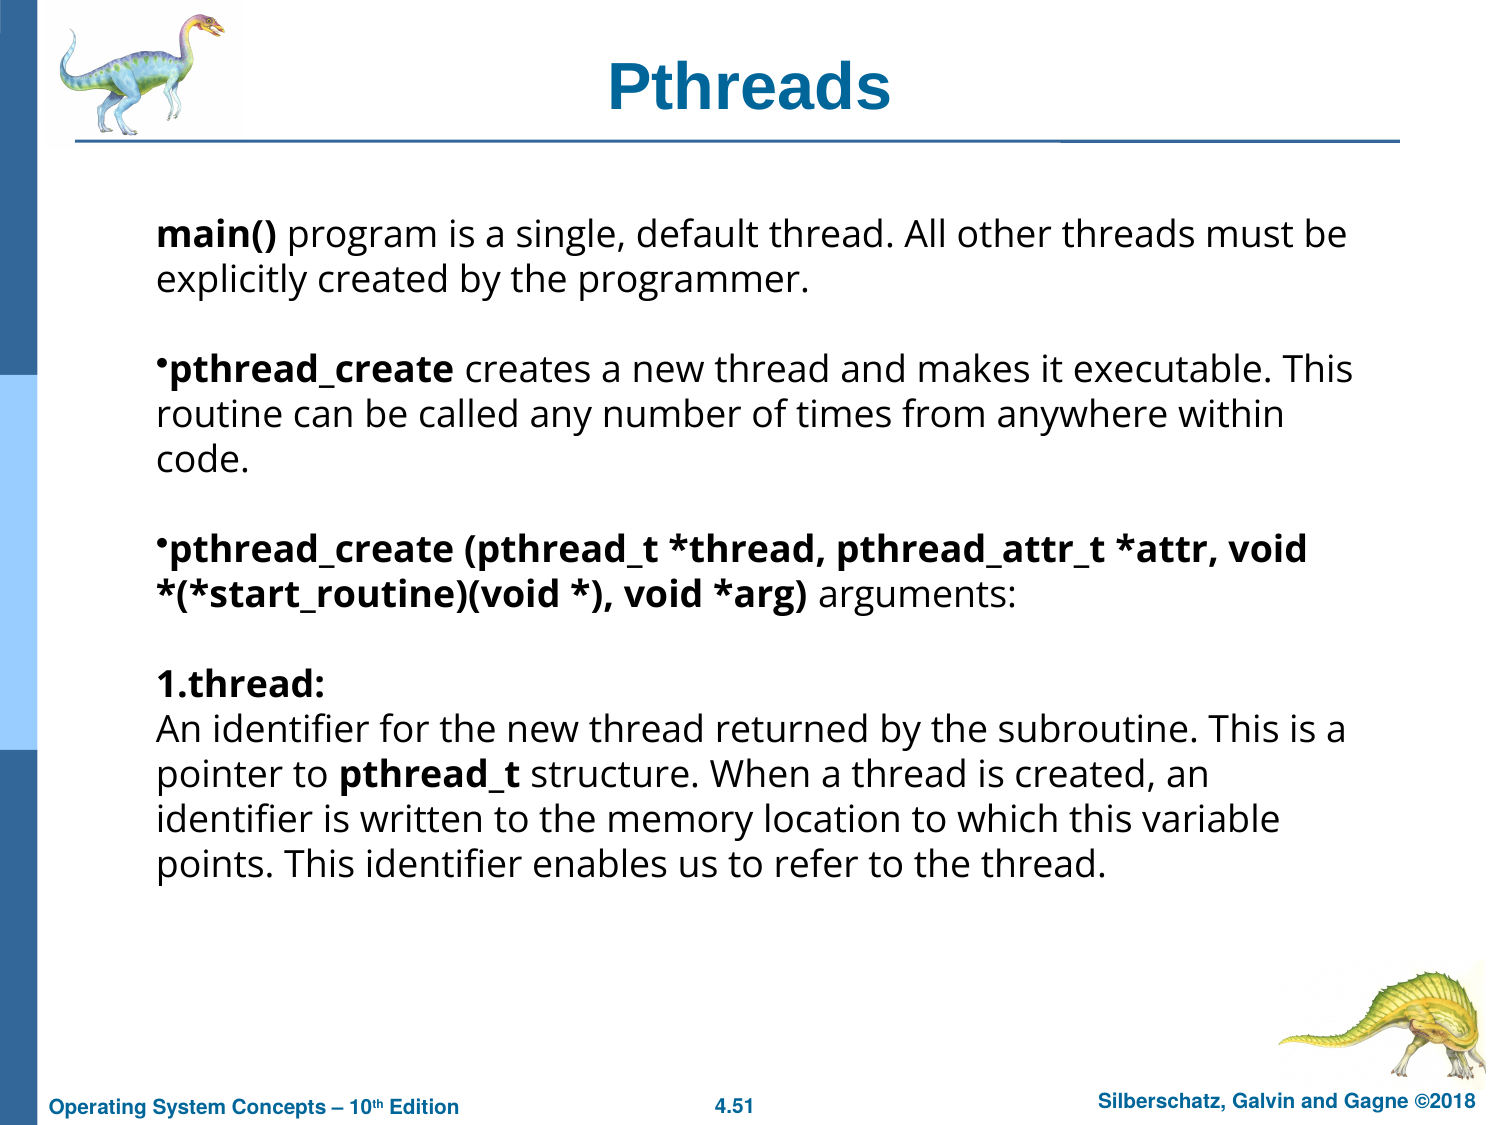

# Pthreads
main() program is a single, default thread. All other threads must be explicitly created by the programmer.
pthread_create creates a new thread and makes it executable. This routine can be called any number of times from anywhere within code.
pthread_create (pthread_t *thread, pthread_attr_t *attr, void *(*start_routine)(void *), void *arg) arguments:
thread:
An identifier for the new thread returned by the subroutine. This is a pointer to pthread_t structure. When a thread is created, an identifier is written to the memory location to which this variable points. This identifier enables us to refer to the thread.